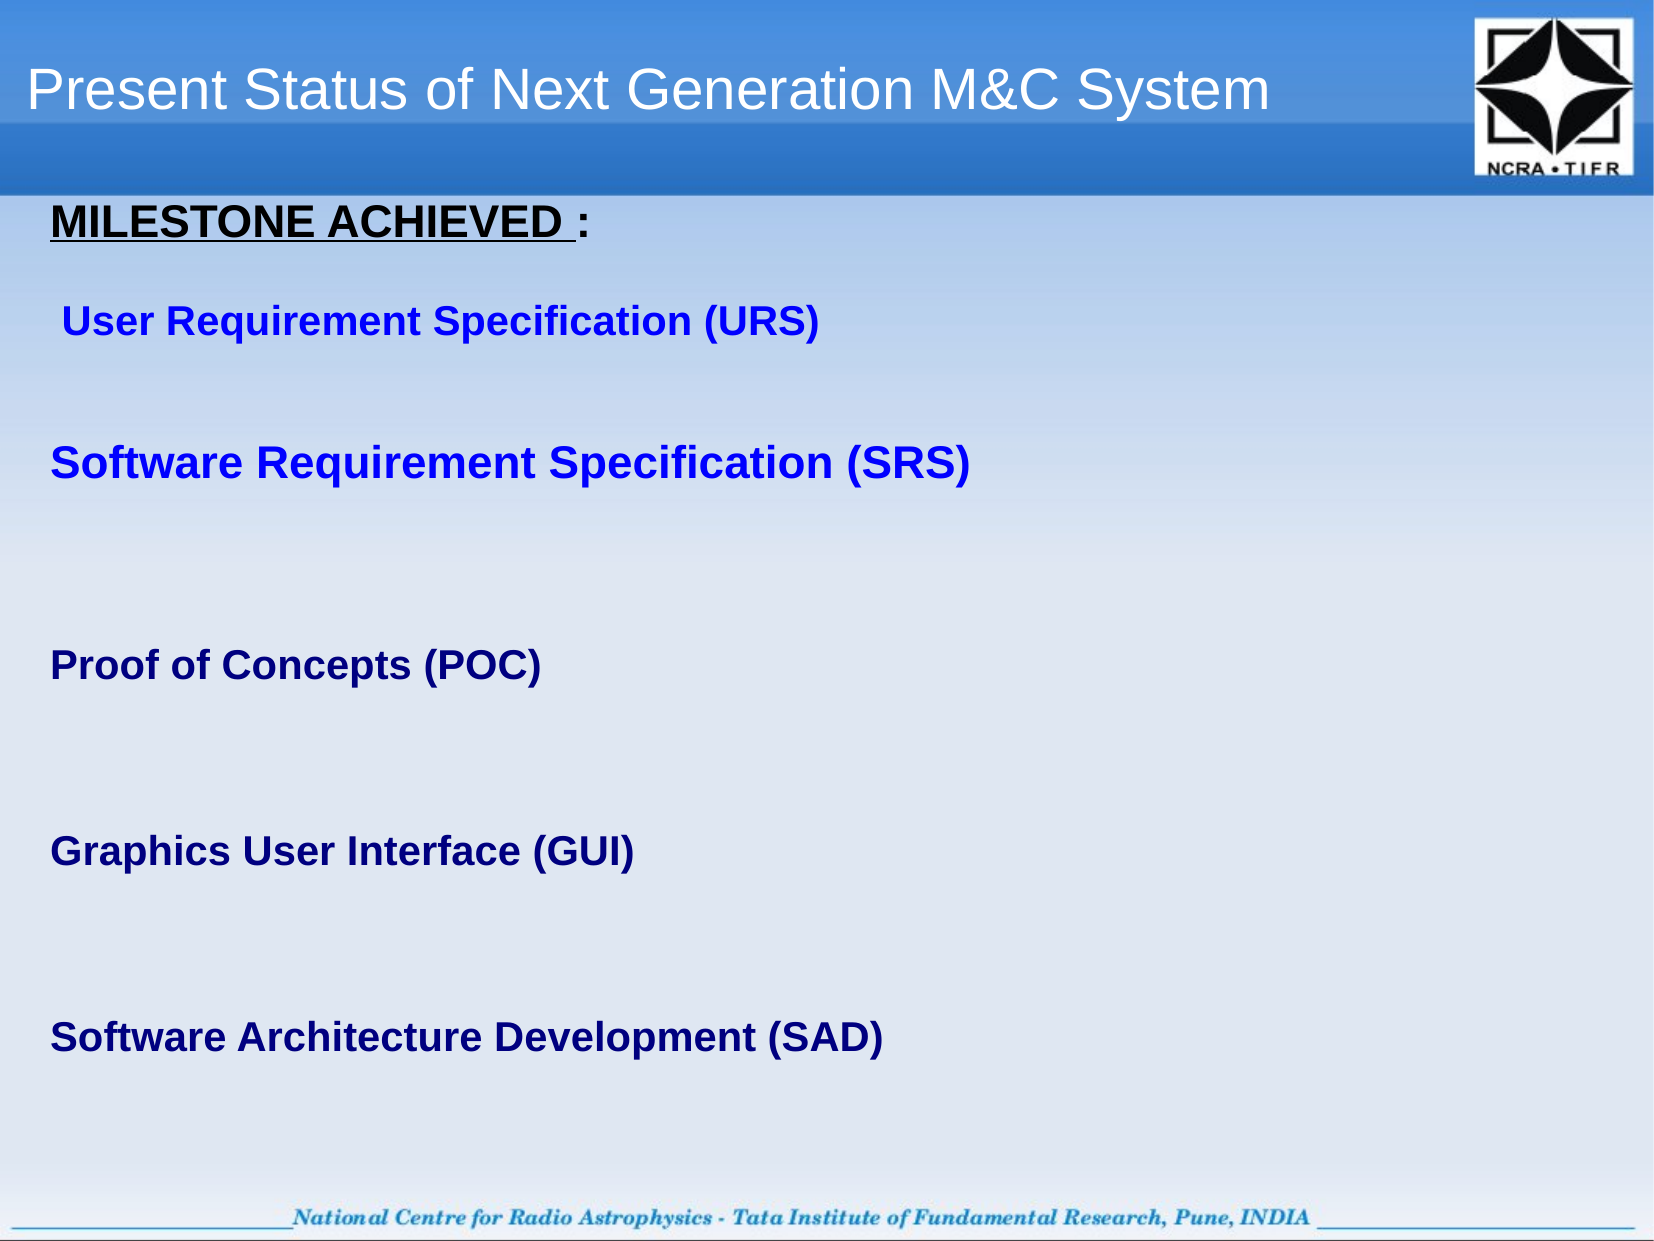

Present Status of Next Generation M&C System
MILESTONE ACHIEVED :

 User Requirement Specification (URS)

Software Requirement Specification (SRS)

Proof of Concepts (POC)

Graphics User Interface (GUI)

Software Architecture Development (SAD)